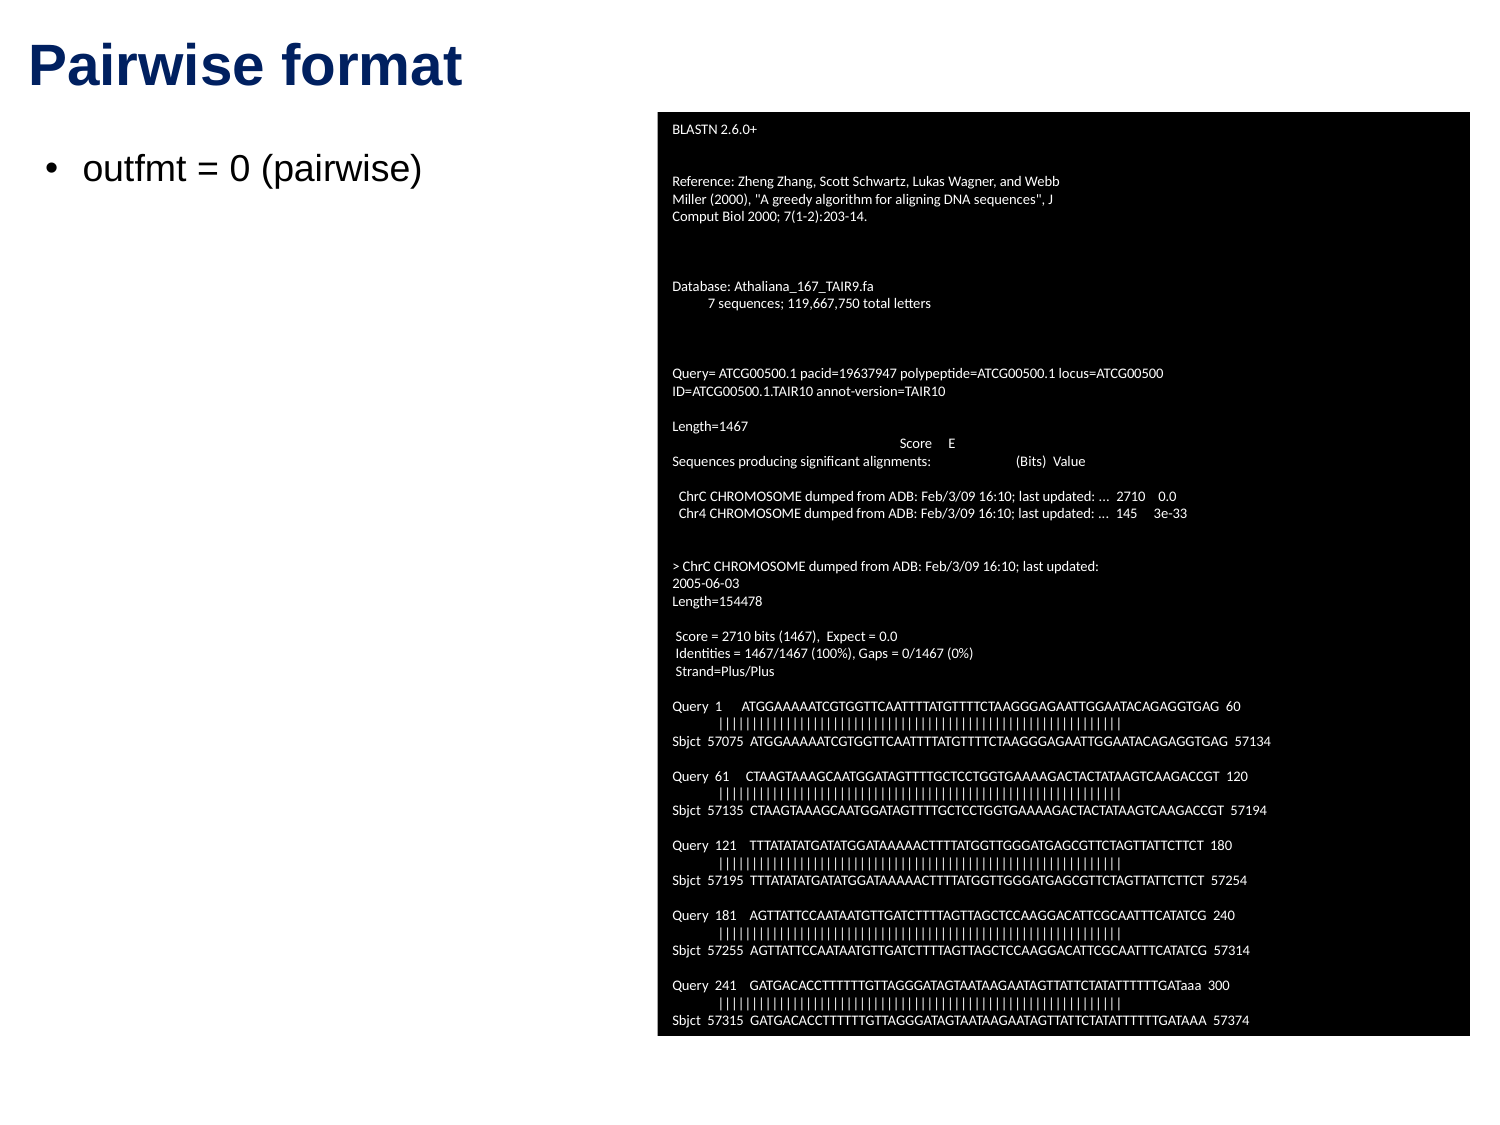

Pairwise format
BLASTN 2.6.0+

Reference: Zheng Zhang, Scott Schwartz, Lukas Wagner, and Webb
Miller (2000), "A greedy algorithm for aligning DNA sequences", J
Comput Biol 2000; 7(1-2):203-14.

Database: Athaliana_167_TAIR9.fa
           7 sequences; 119,667,750 total letters

Query= ATCG00500.1 pacid=19637947 polypeptide=ATCG00500.1 locus=ATCG00500
ID=ATCG00500.1.TAIR10 annot-version=TAIR10

Length=1467
                                                                      Score     E
Sequences producing significant alignments:                          (Bits)  Value

  ChrC CHROMOSOME dumped from ADB: Feb/3/09 16:10; last updated: ...  2710    0.0
  Chr4 CHROMOSOME dumped from ADB: Feb/3/09 16:10; last updated: ...  145     3e-33

> ChrC CHROMOSOME dumped from ADB: Feb/3/09 16:10; last updated:
2005-06-03
Length=154478

 Score = 2710 bits (1467),  Expect = 0.0
 Identities = 1467/1467 (100%), Gaps = 0/1467 (0%)
 Strand=Plus/Plus

Query  1      ATGGAAAAATCGTGGTTCAATTTTATGTTTTCTAAGGGAGAATTGGAATACAGAGGTGAG  60
              ||||||||||||||||||||||||||||||||||||||||||||||||||||||||||||
Sbjct  57075  ATGGAAAAATCGTGGTTCAATTTTATGTTTTCTAAGGGAGAATTGGAATACAGAGGTGAG  57134

Query  61     CTAAGTAAAGCAATGGATAGTTTTGCTCCTGGTGAAAAGACTACTATAAGTCAAGACCGT  120
              ||||||||||||||||||||||||||||||||||||||||||||||||||||||||||||
Sbjct  57135  CTAAGTAAAGCAATGGATAGTTTTGCTCCTGGTGAAAAGACTACTATAAGTCAAGACCGT  57194

Query  121    TTTATATATGATATGGATAAAAACTTTTATGGTTGGGATGAGCGTTCTAGTTATTCTTCT  180
              ||||||||||||||||||||||||||||||||||||||||||||||||||||||||||||
Sbjct  57195  TTTATATATGATATGGATAAAAACTTTTATGGTTGGGATGAGCGTTCTAGTTATTCTTCT  57254

Query  181    AGTTATTCCAATAATGTTGATCTTTTAGTTAGCTCCAAGGACATTCGCAATTTCATATCG  240
              ||||||||||||||||||||||||||||||||||||||||||||||||||||||||||||
Sbjct  57255  AGTTATTCCAATAATGTTGATCTTTTAGTTAGCTCCAAGGACATTCGCAATTTCATATCG  57314

Query  241    GATGACACCTTTTTTGTTAGGGATAGTAATAAGAATAGTTATTCTATATTTTTTGATaaa  300
              ||||||||||||||||||||||||||||||||||||||||||||||||||||||||||||
Sbjct  57315  GATGACACCTTTTTTGTTAGGGATAGTAATAAGAATAGTTATTCTATATTTTTTGATAAA  57374
outfmt = 0 (pairwise)